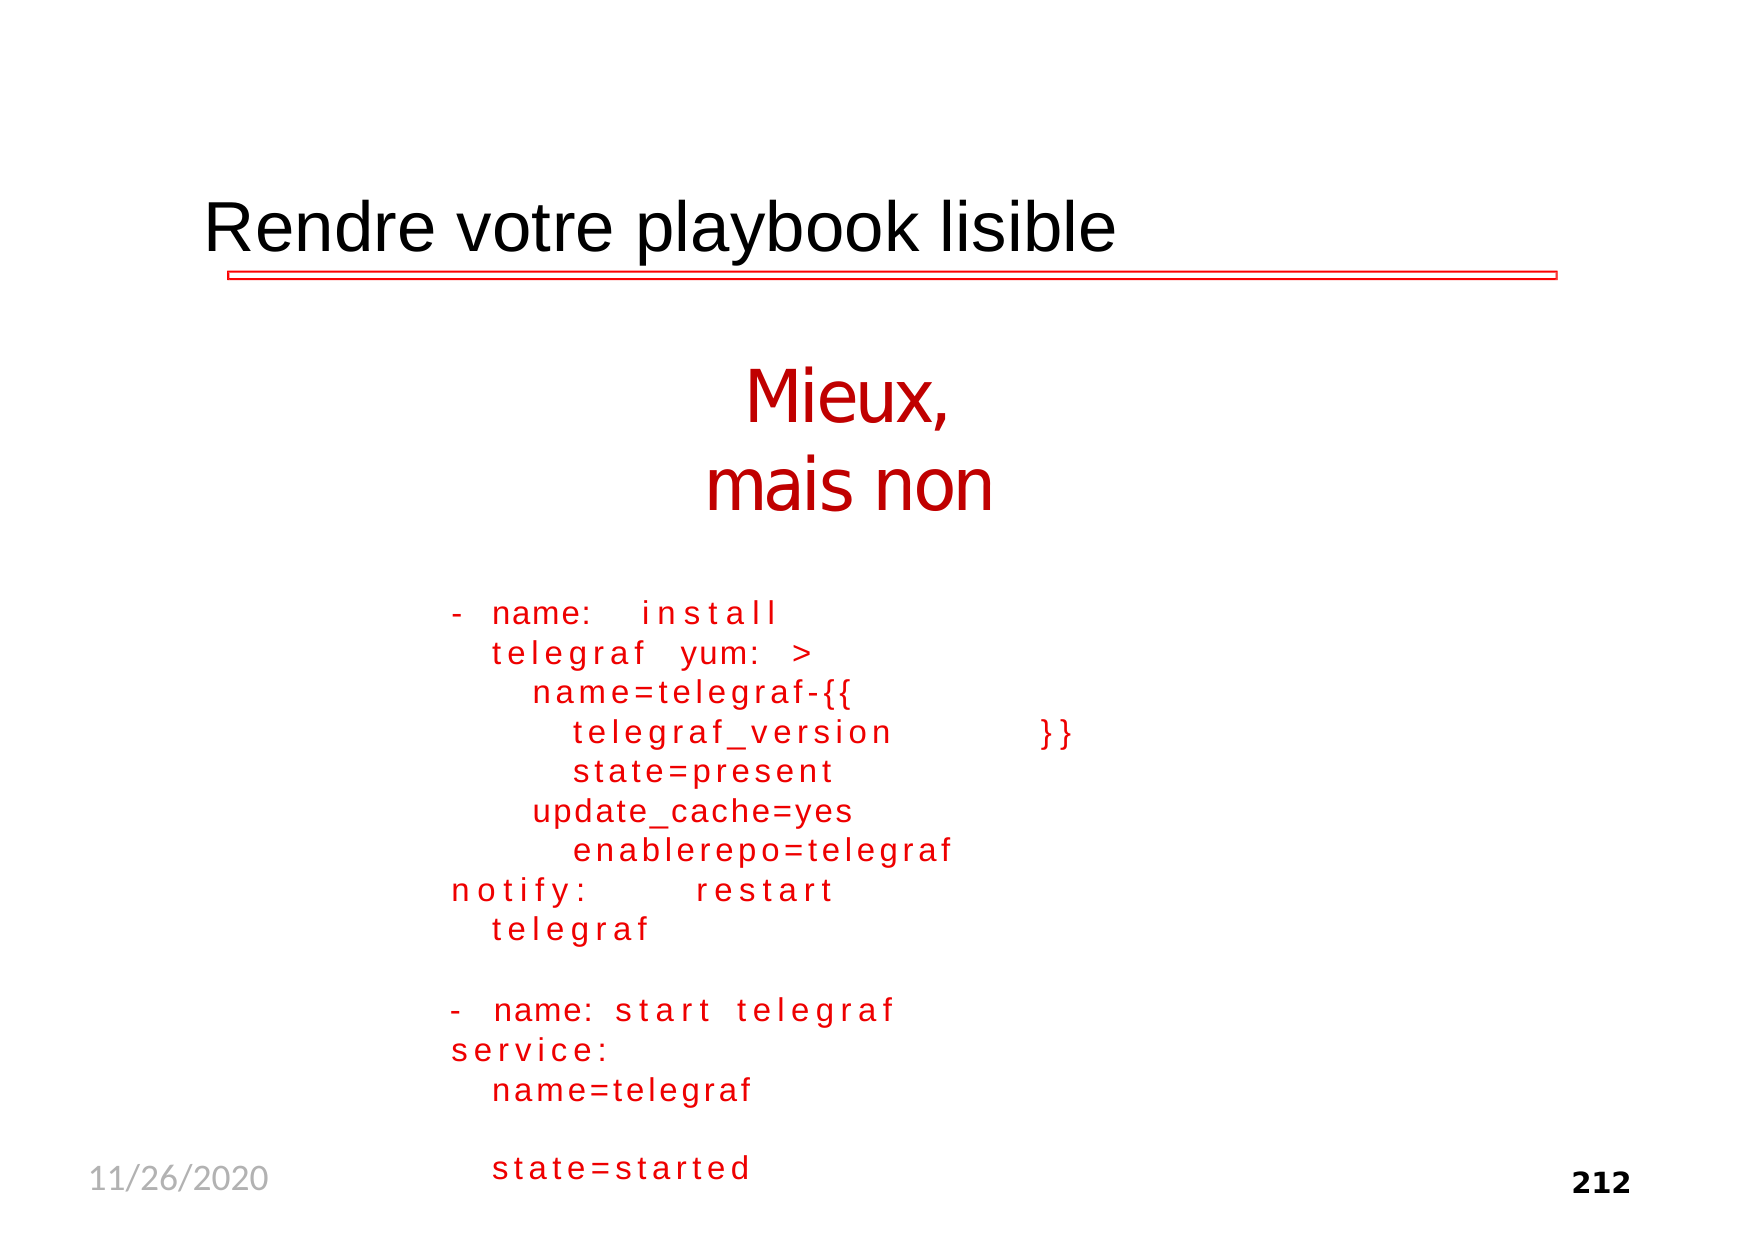

Rendre votre playbook lisible
# Mieux, mais non
-	name:	install	telegraf  yum:	>
name=telegraf-{{	telegraf_version	}}  state=present
update_cache=yes  enablerepo=telegraf
notify:	restart	telegraf

-	name:	start	telegraf
service:	name=telegraf	state=started
11/26/2020
212